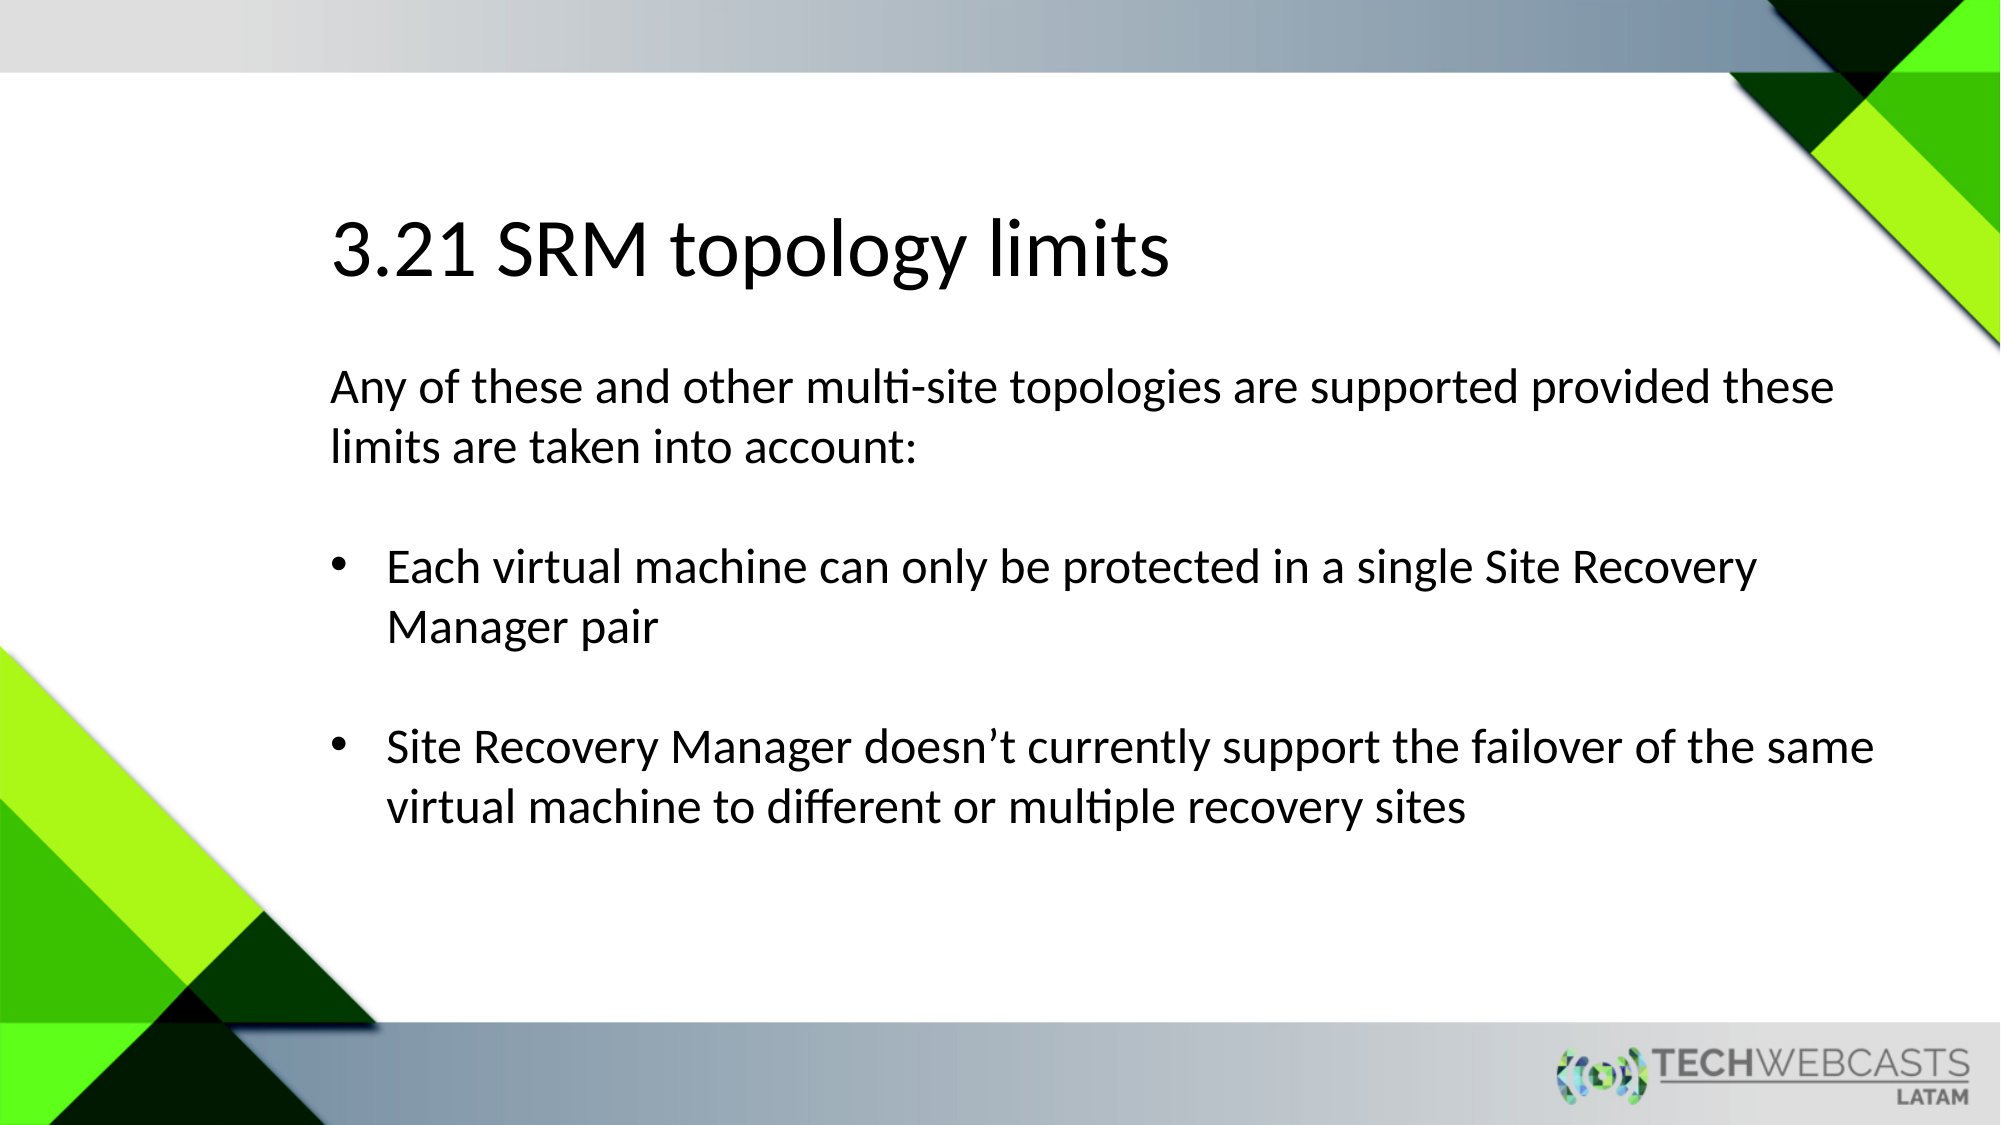

3.21 SRM topology limits

Any of these and other multi-site topologies are supported provided these limits are taken into account:

Each virtual machine can only be protected in a single Site Recovery Manager pair

Site Recovery Manager doesn’t currently support the failover of the same virtual machine to different or multiple recovery sites